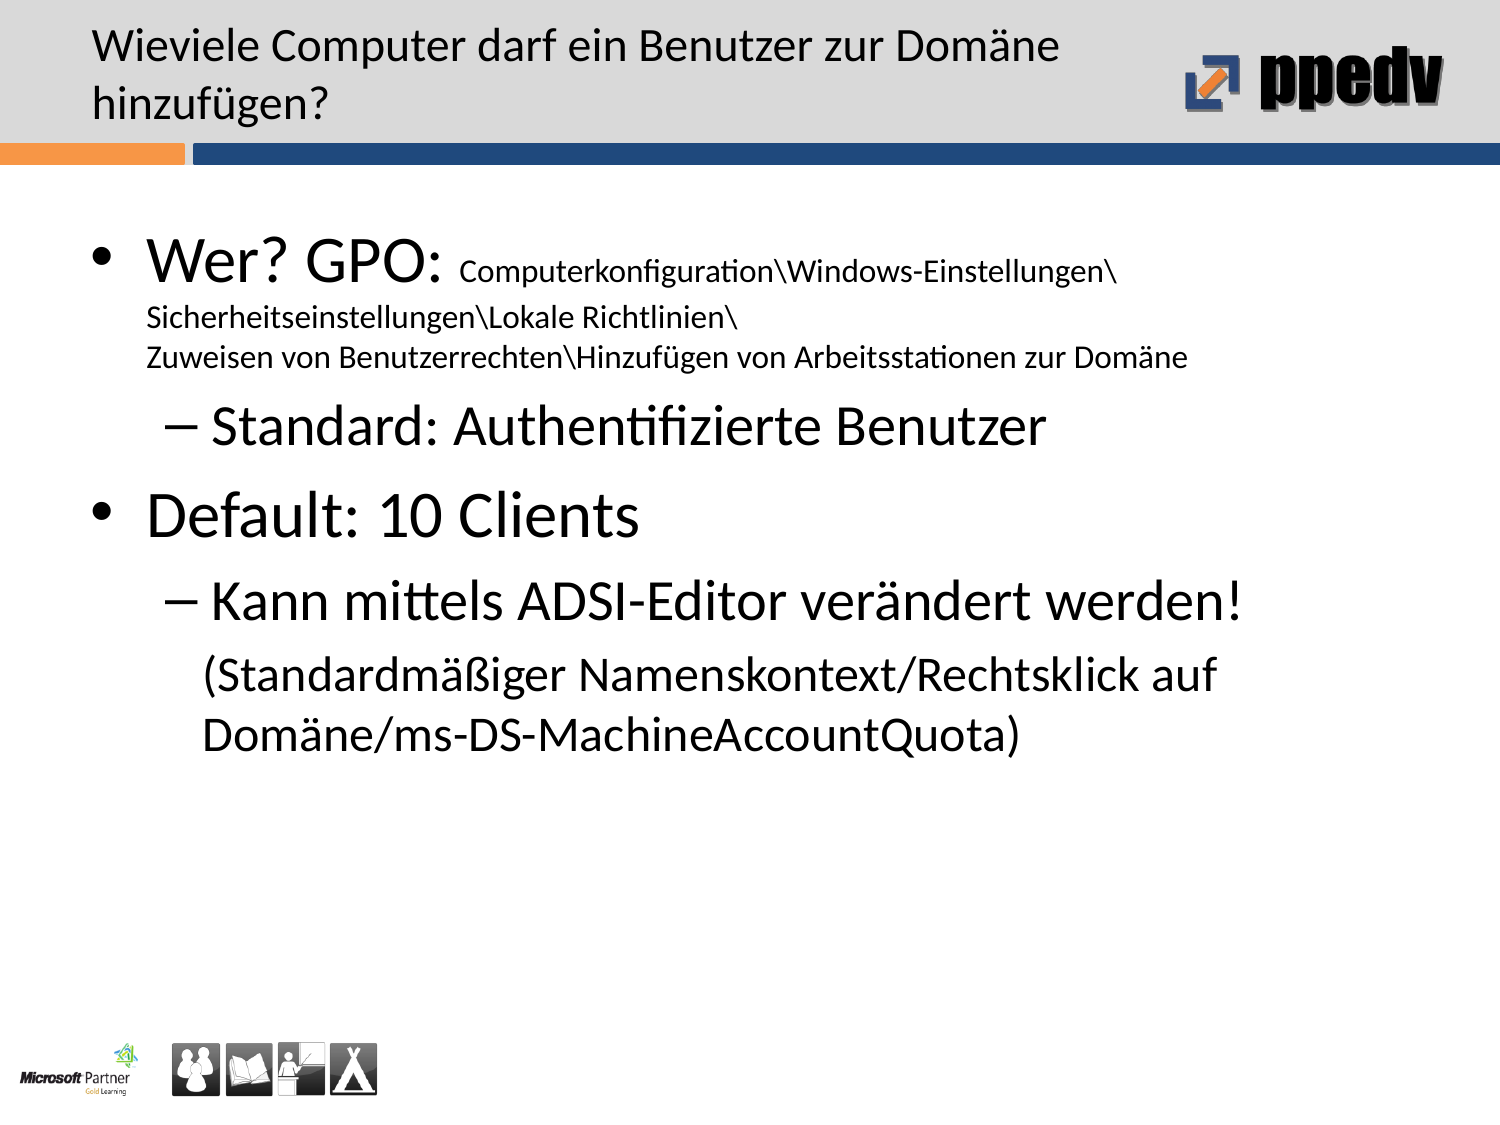

# Wieviele Computer darf ein Benutzer zur Domäne hinzufügen?
Wer? GPO: Computerkonfiguration\Windows-Einstellungen\Sicherheitseinstellungen\Lokale Richtlinien\
Zuweisen von Benutzerrechten\Hinzufügen von Arbeitsstationen zur Domäne
Standard: Authentifizierte Benutzer
Default: 10 Clients
Kann mittels ADSI-Editor verändert werden!
(Standardmäßiger Namenskontext/Rechtsklick auf Domäne/ms-DS-MachineAccountQuota)